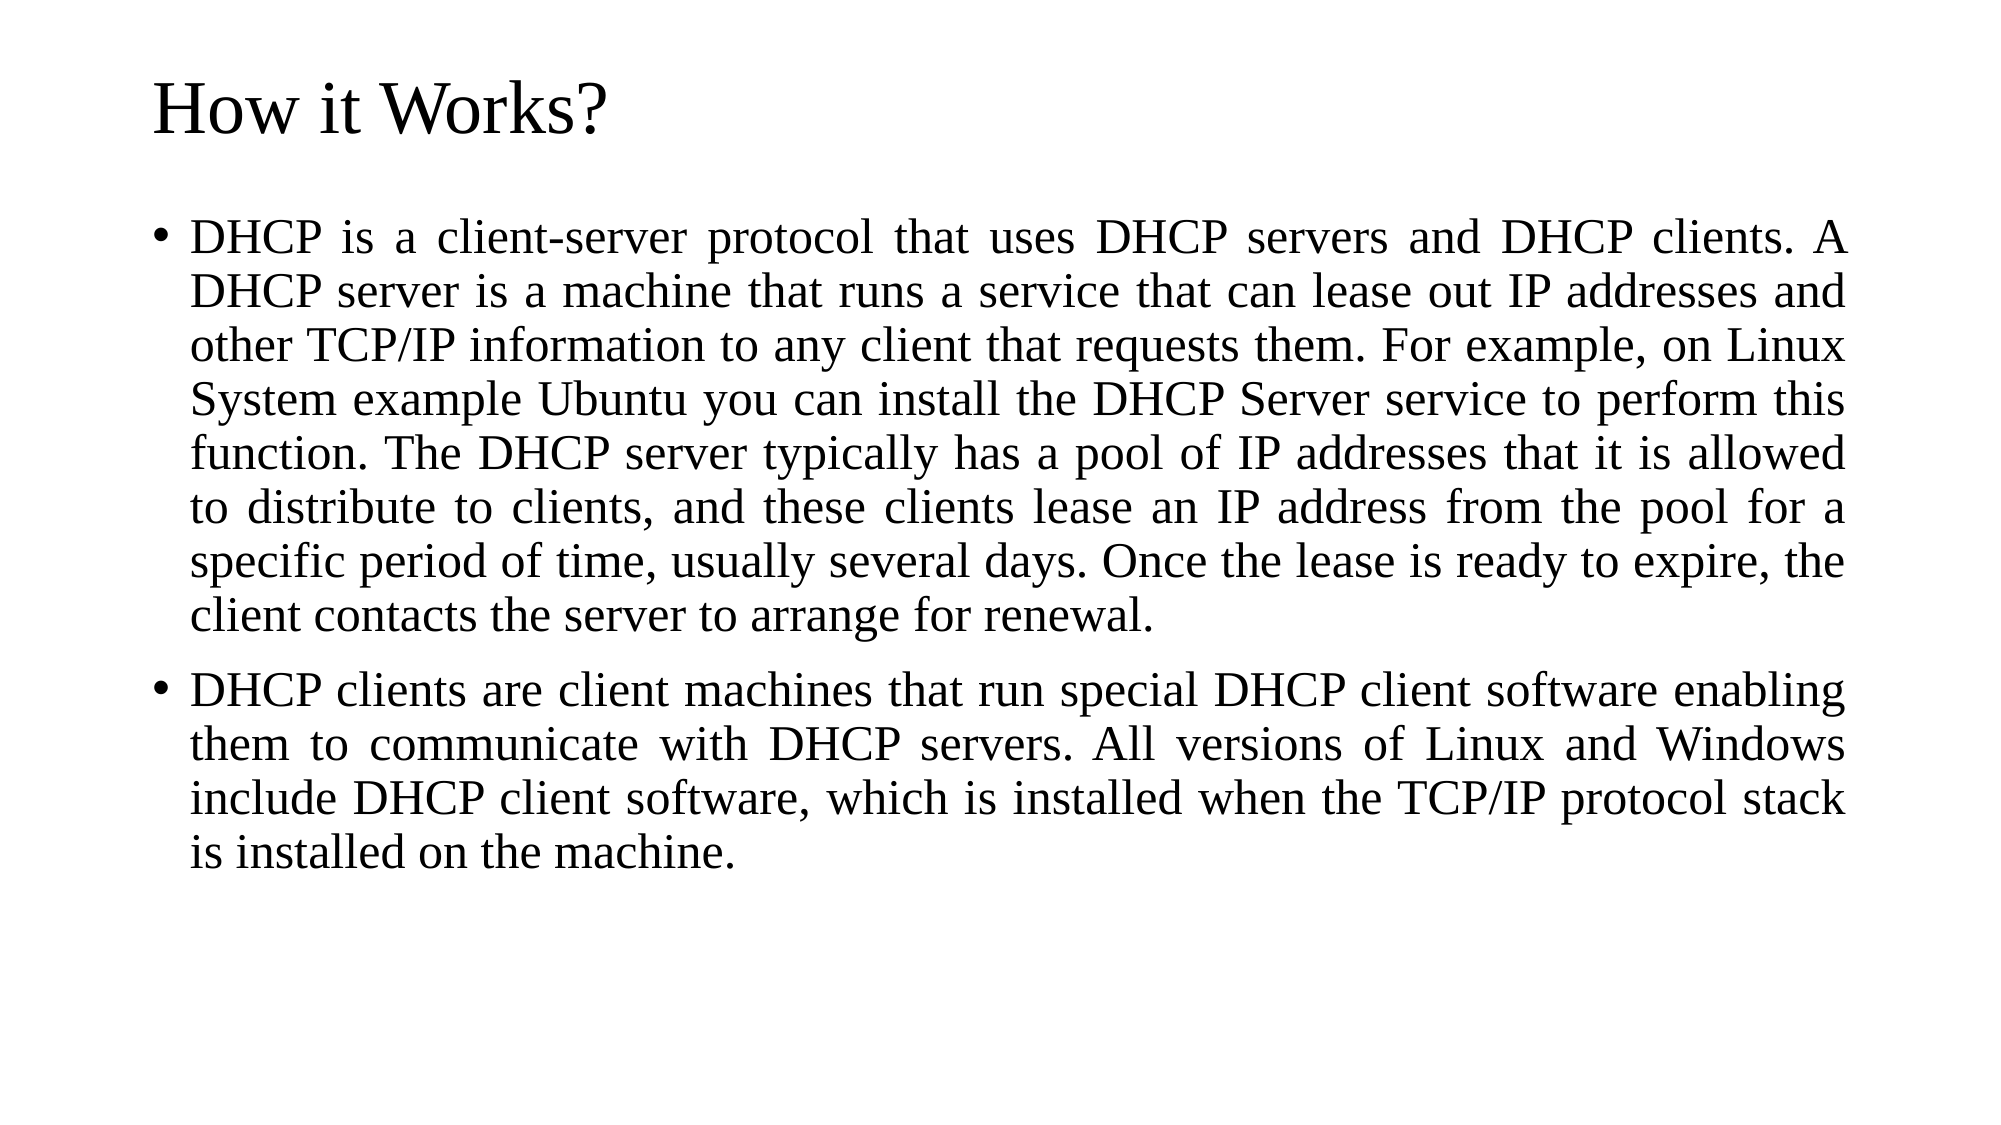

# How it Works?
DHCP is a client-server protocol that uses DHCP servers and DHCP clients. A DHCP server is a machine that runs a service that can lease out IP addresses and other TCP/IP information to any client that requests them. For example, on Linux System example Ubuntu you can install the DHCP Server service to perform this function. The DHCP server typically has a pool of IP addresses that it is allowed to distribute to clients, and these clients lease an IP address from the pool for a specific period of time, usually several days. Once the lease is ready to expire, the client contacts the server to arrange for renewal.
DHCP clients are client machines that run special DHCP client software enabling them to communicate with DHCP servers. All versions of Linux and Windows include DHCP client software, which is installed when the TCP/IP protocol stack is installed on the machine.